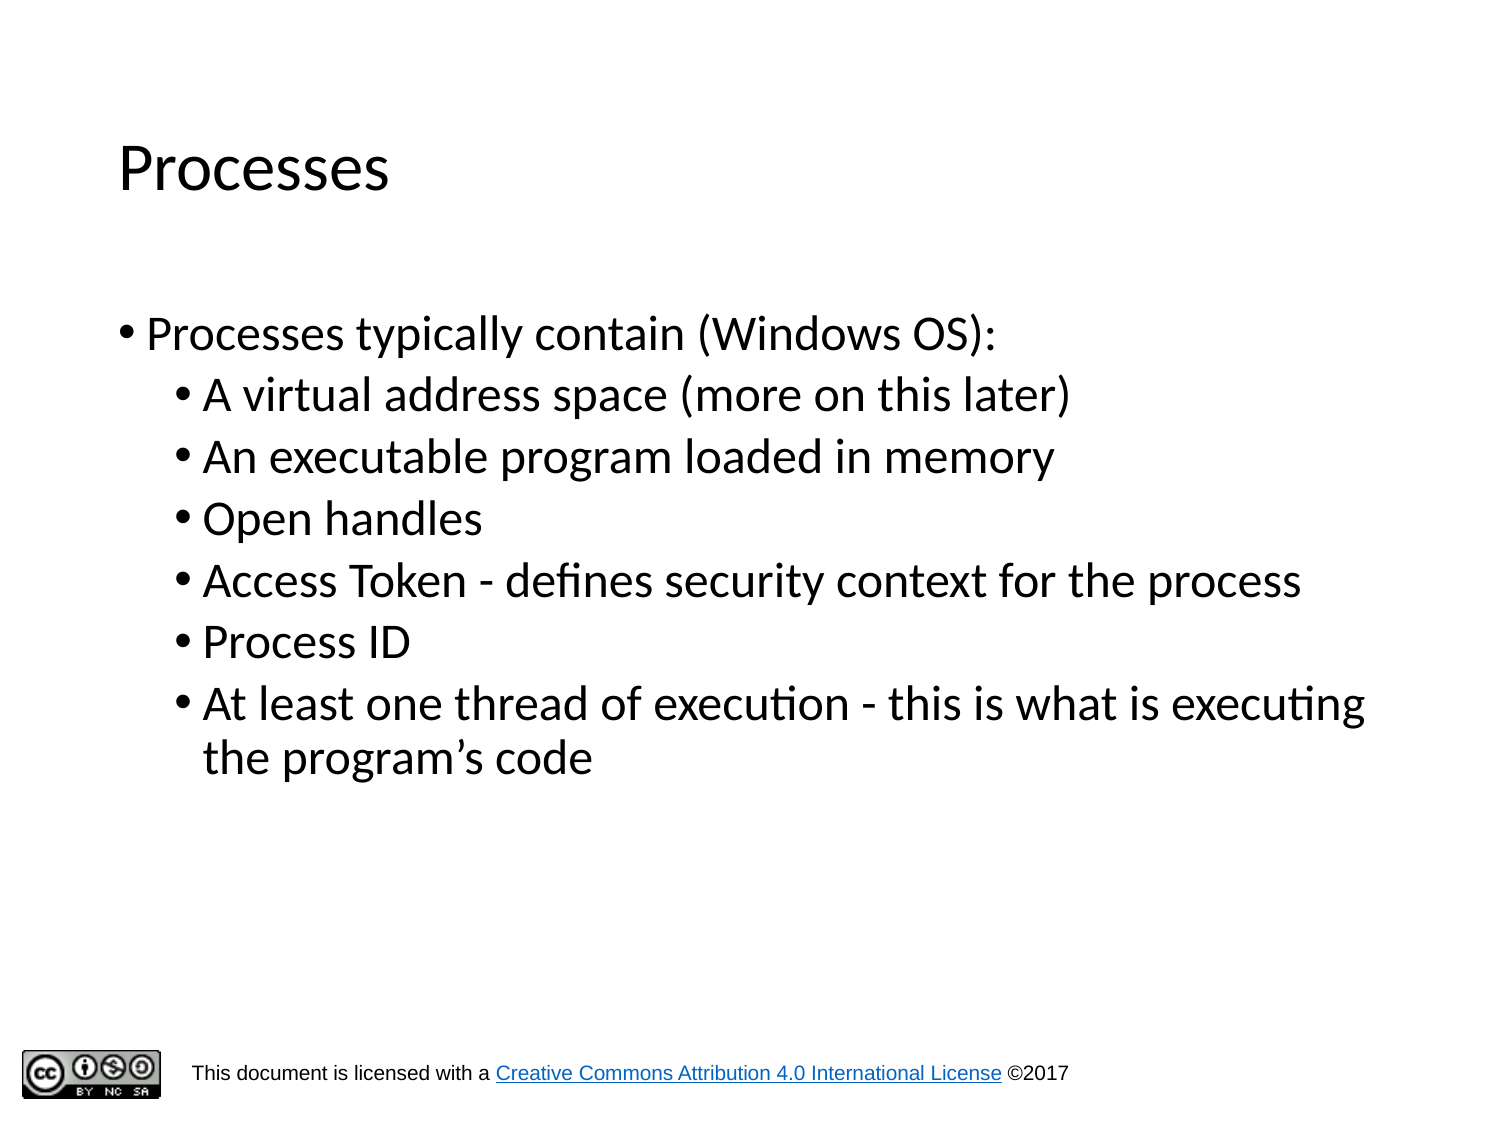

# Processes
Processes typically contain (Windows OS):
A virtual address space (more on this later)
An executable program loaded in memory
Open handles
Access Token - defines security context for the process
Process ID
At least one thread of execution - this is what is executing the program’s code